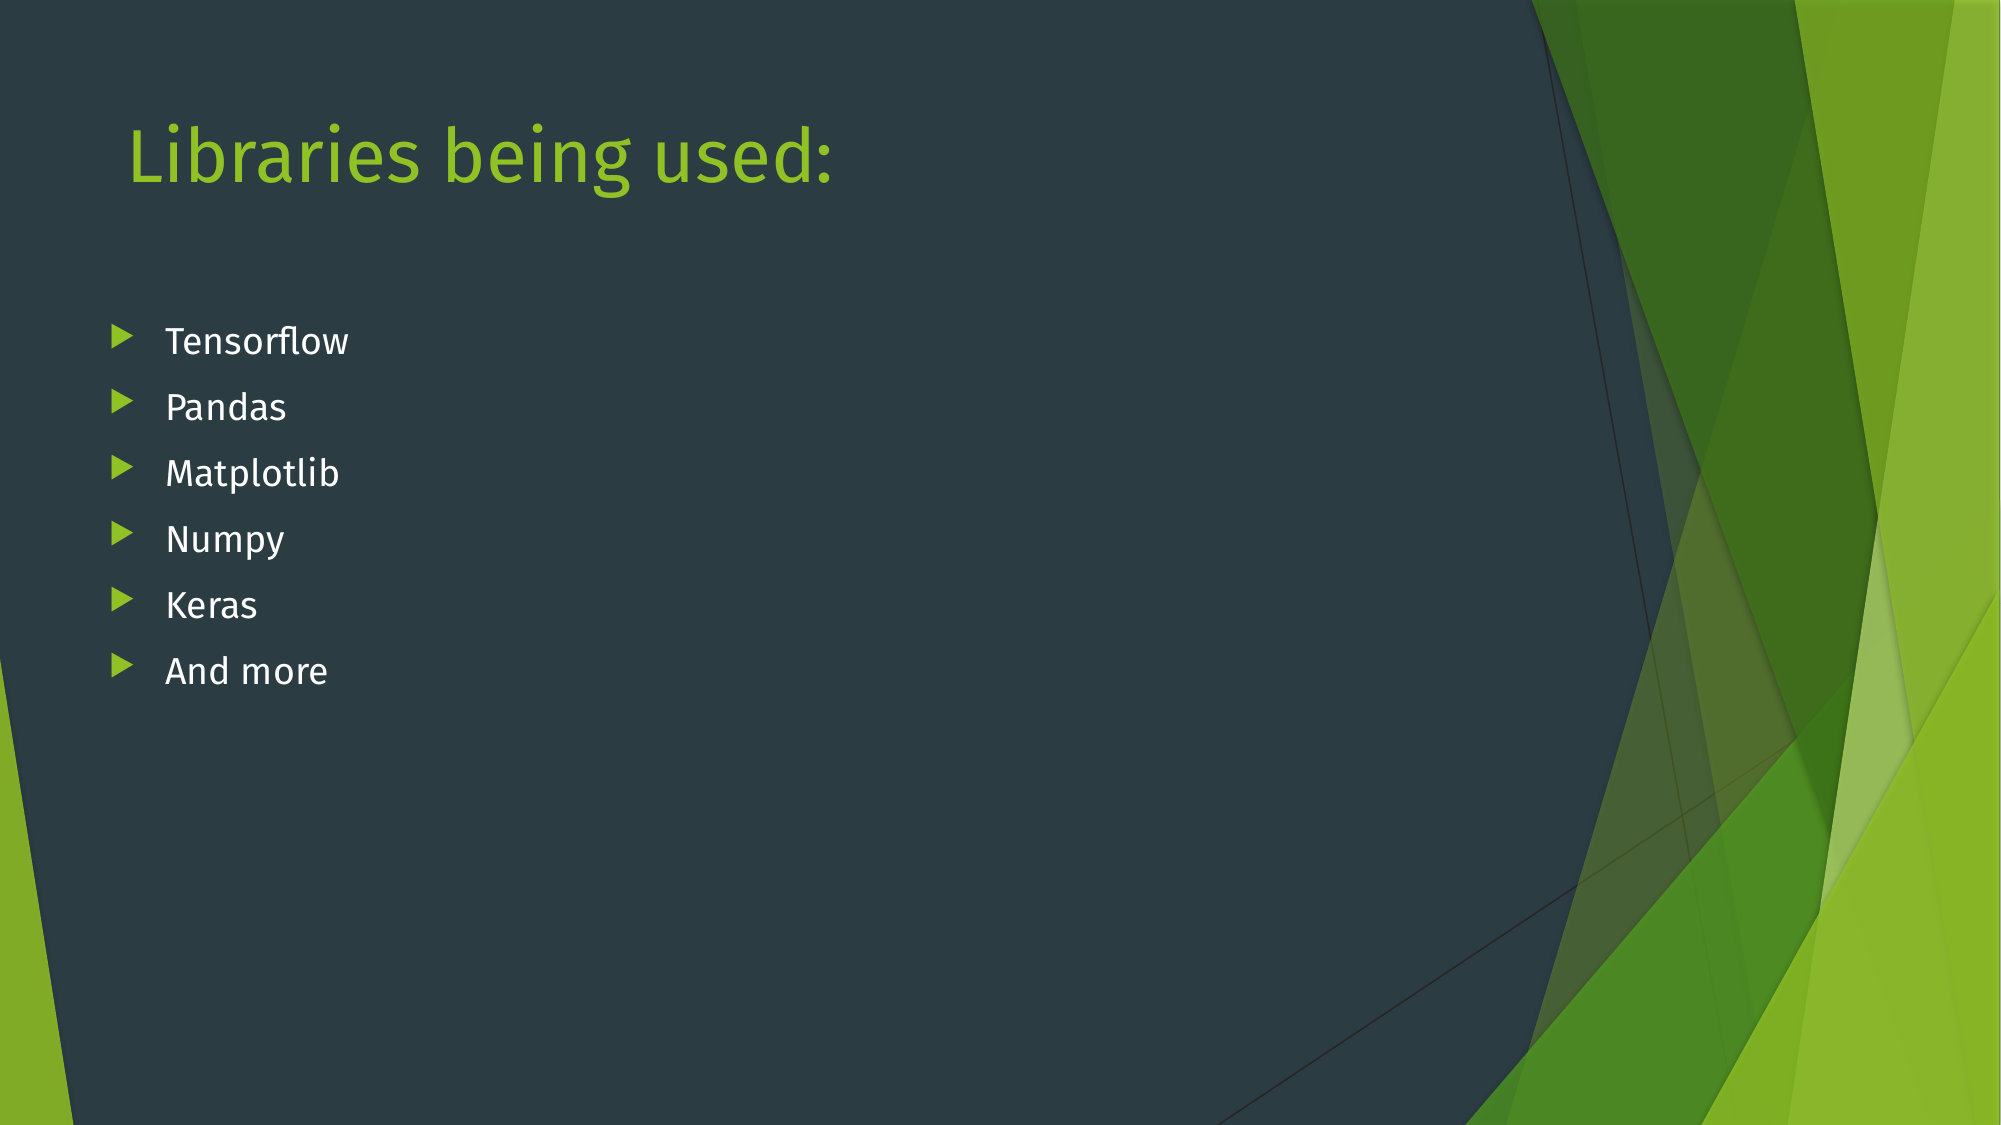

# Libraries being used:

Tensorflow
Pandas
Matplotlib
Numpy
Keras
And more